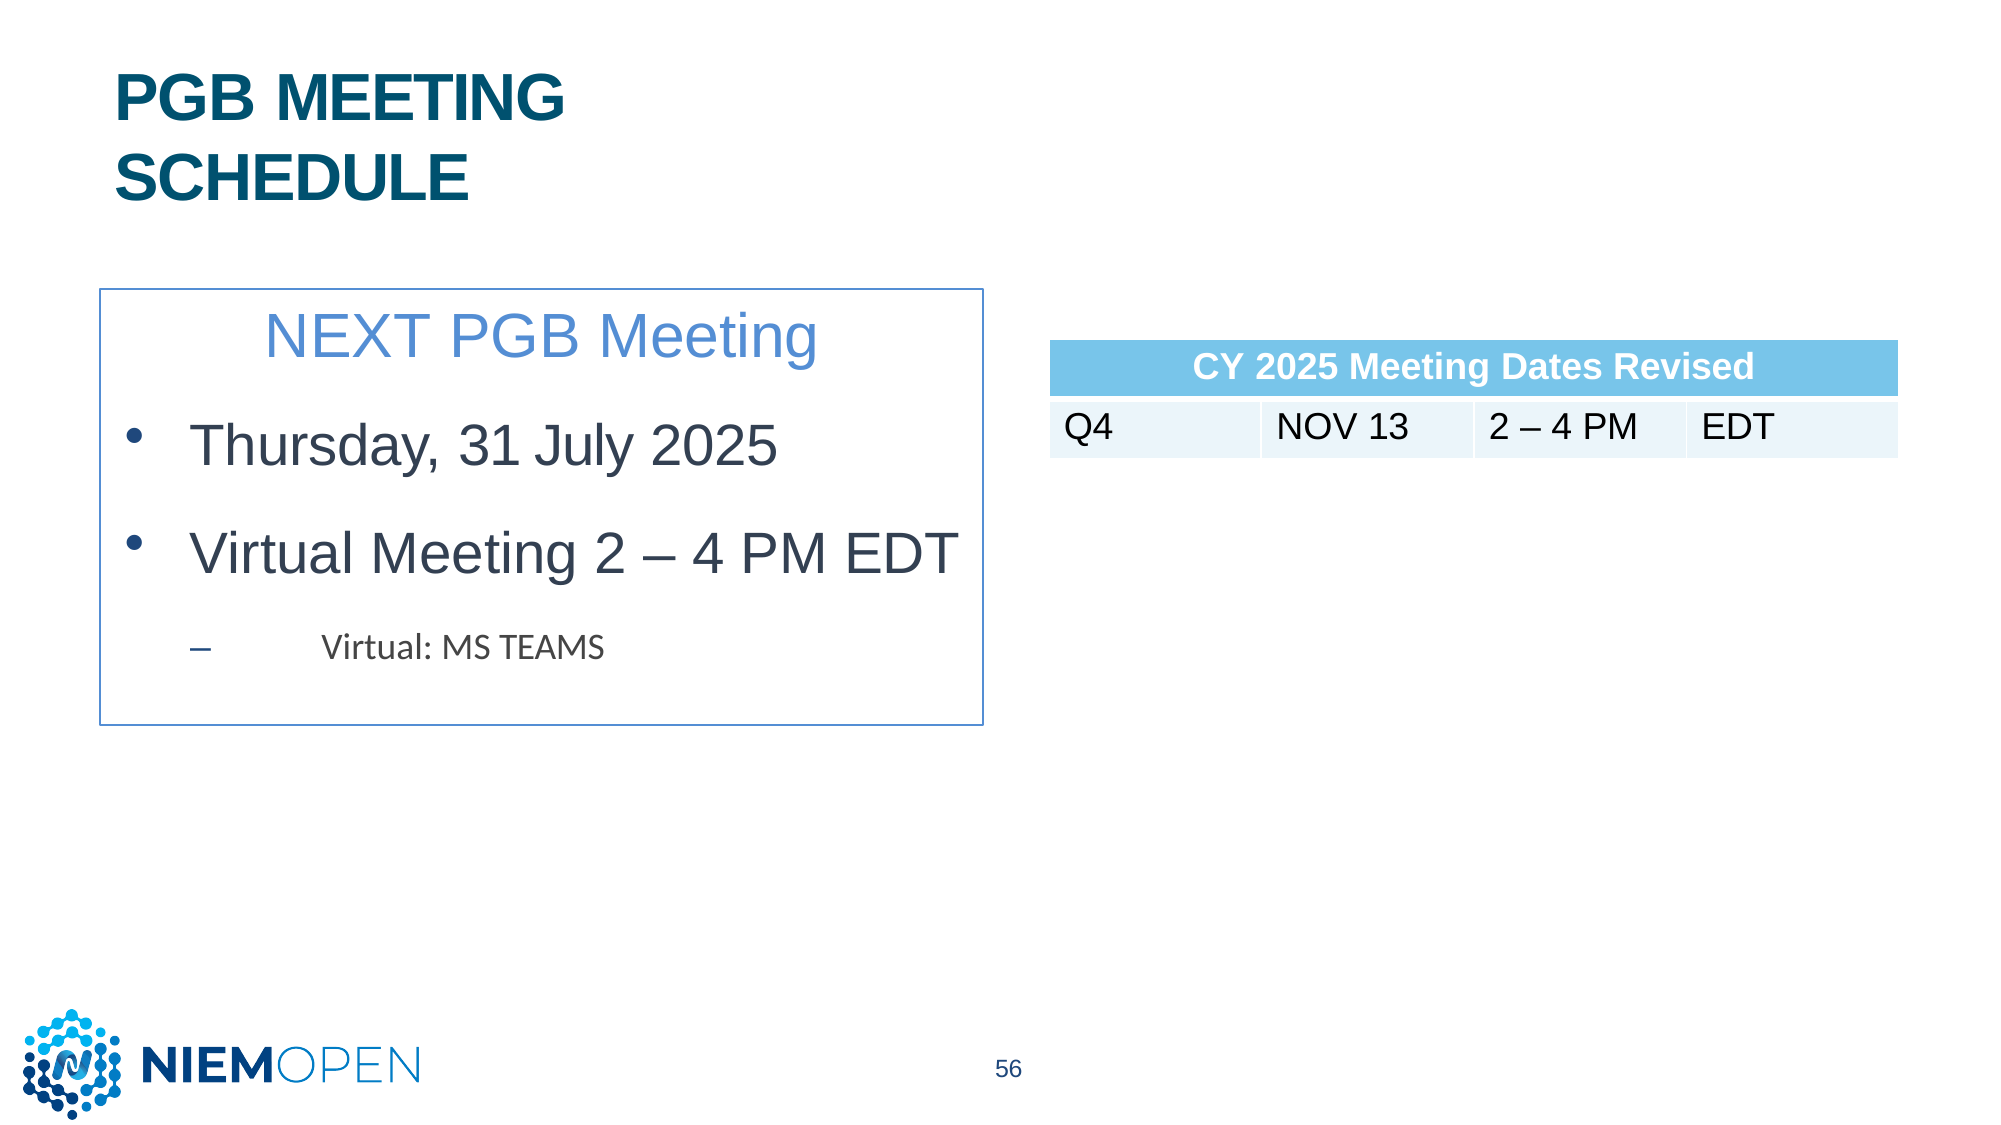

# PGB MEETING SCHEDULE
NEXT PGB Meeting
Thursday, 31 July 2025
Virtual Meeting 2 – 4 PM EDT
–	Virtual: MS TEAMS

| CY 2025 Meeting Dates Revised |  |  |  |
| --- | --- | --- | --- |
| Q4 | NOV 13 | 2 – 4 PM | EDT |
56